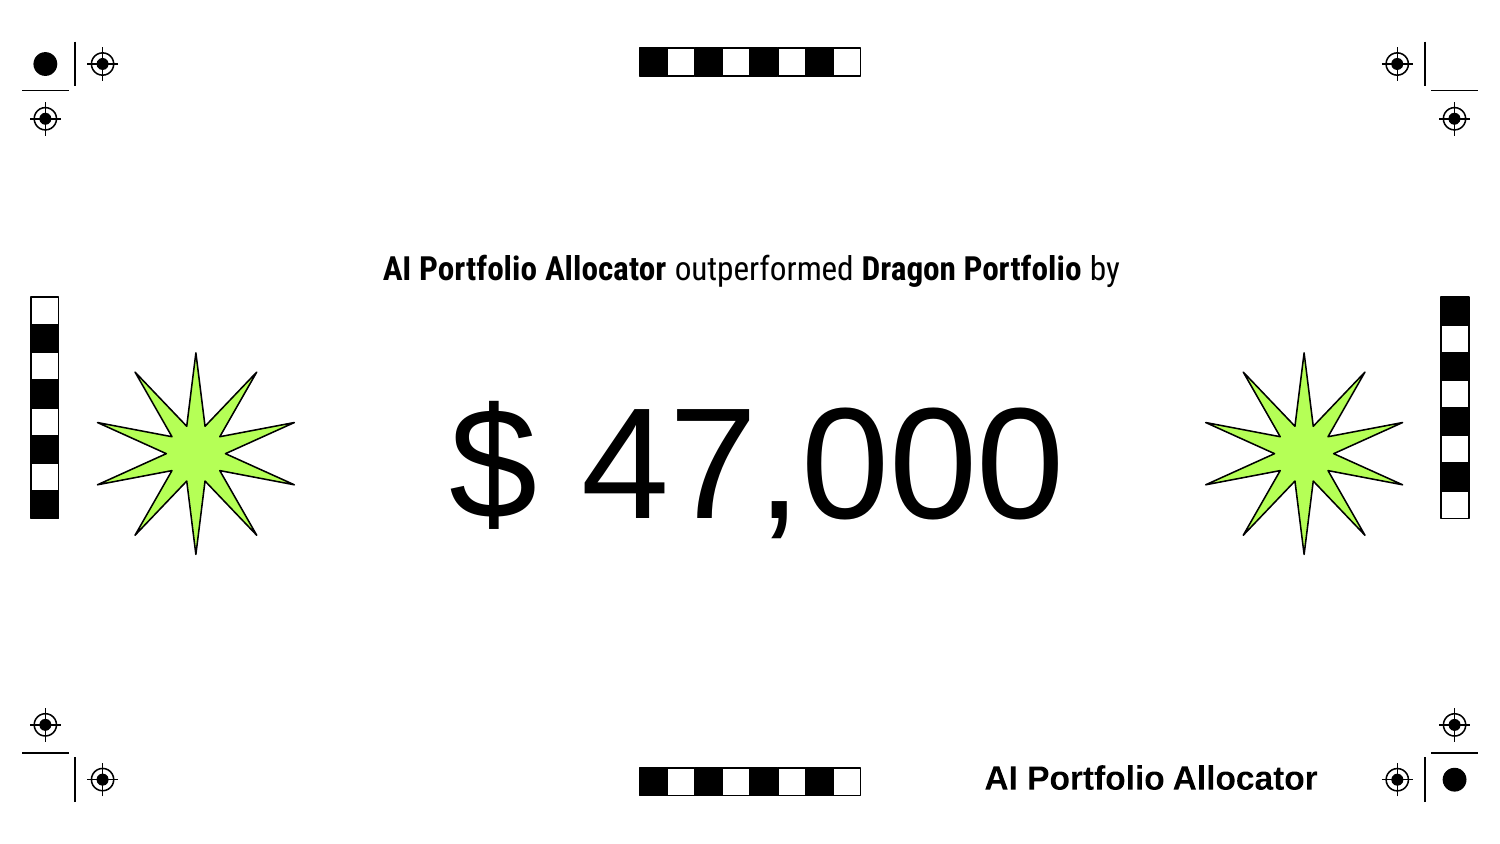

AI Portfolio Allocator outperformed Dragon Portfolio by
# $ 47,000

AI Portfolio Allocator